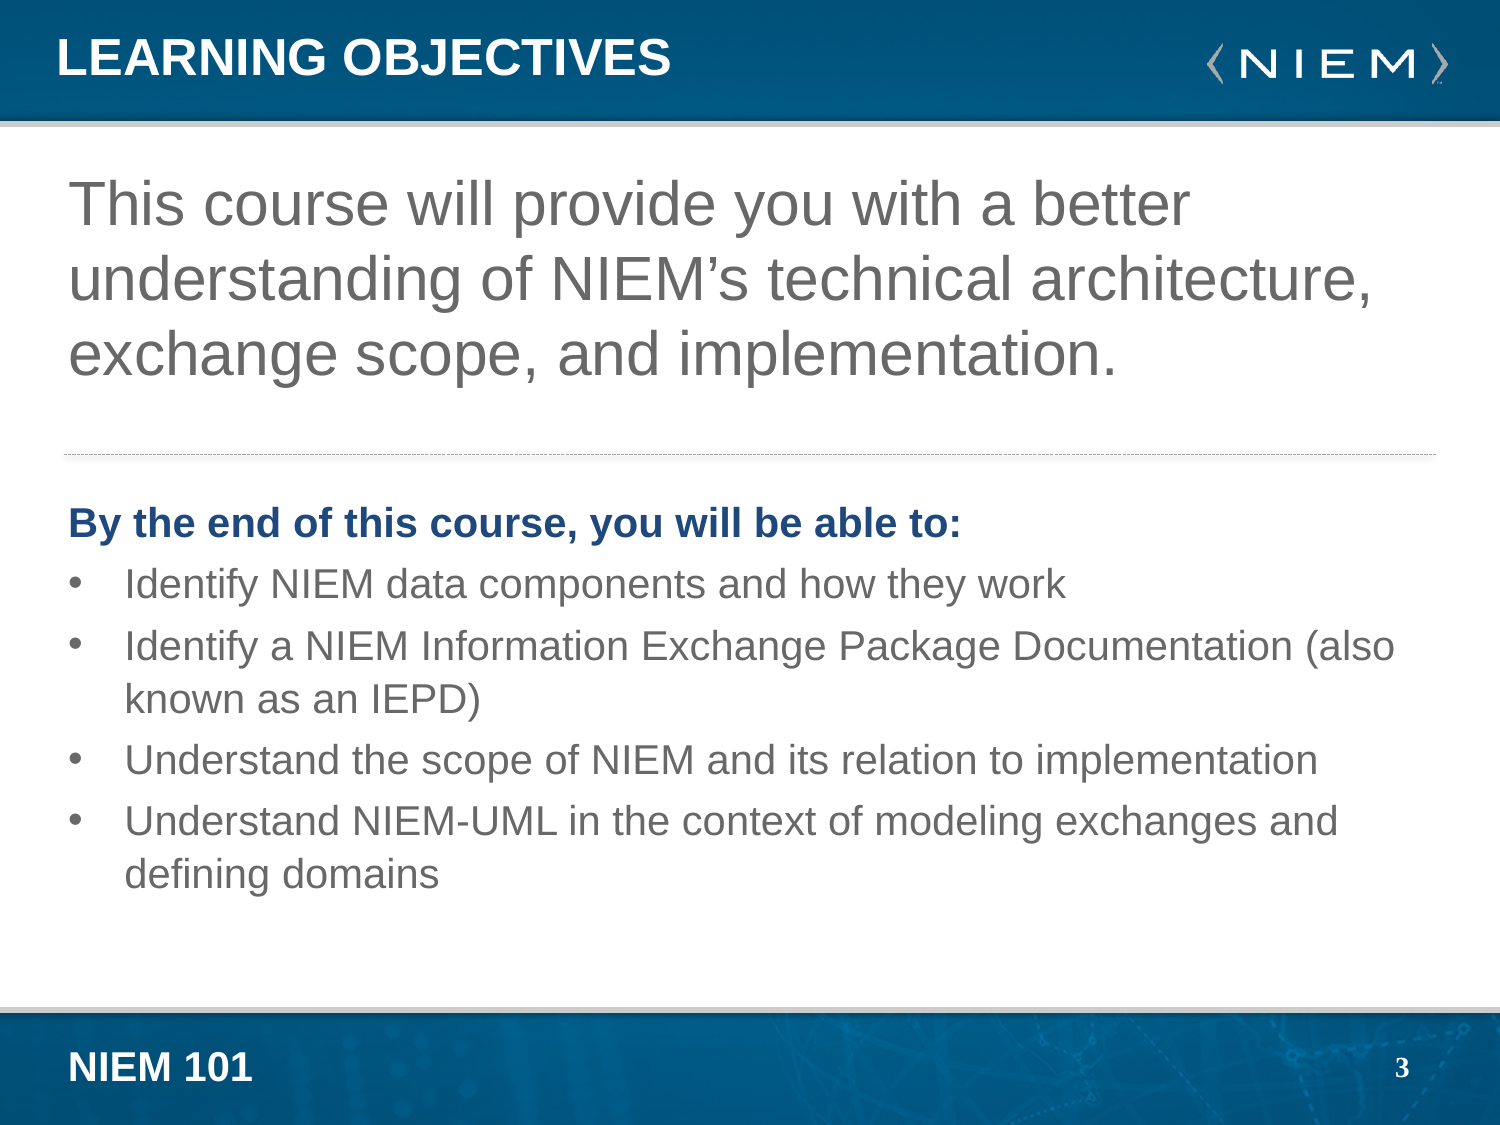

# Learning Objectives
This course will provide you with a better understanding of NIEM’s technical architecture, exchange scope, and implementation.
By the end of this course, you will be able to:
Identify NIEM data components and how they work
Identify a NIEM Information Exchange Package Documentation (also known as an IEPD)
Understand the scope of NIEM and its relation to implementation
Understand NIEM-UML in the context of modeling exchanges and defining domains
3